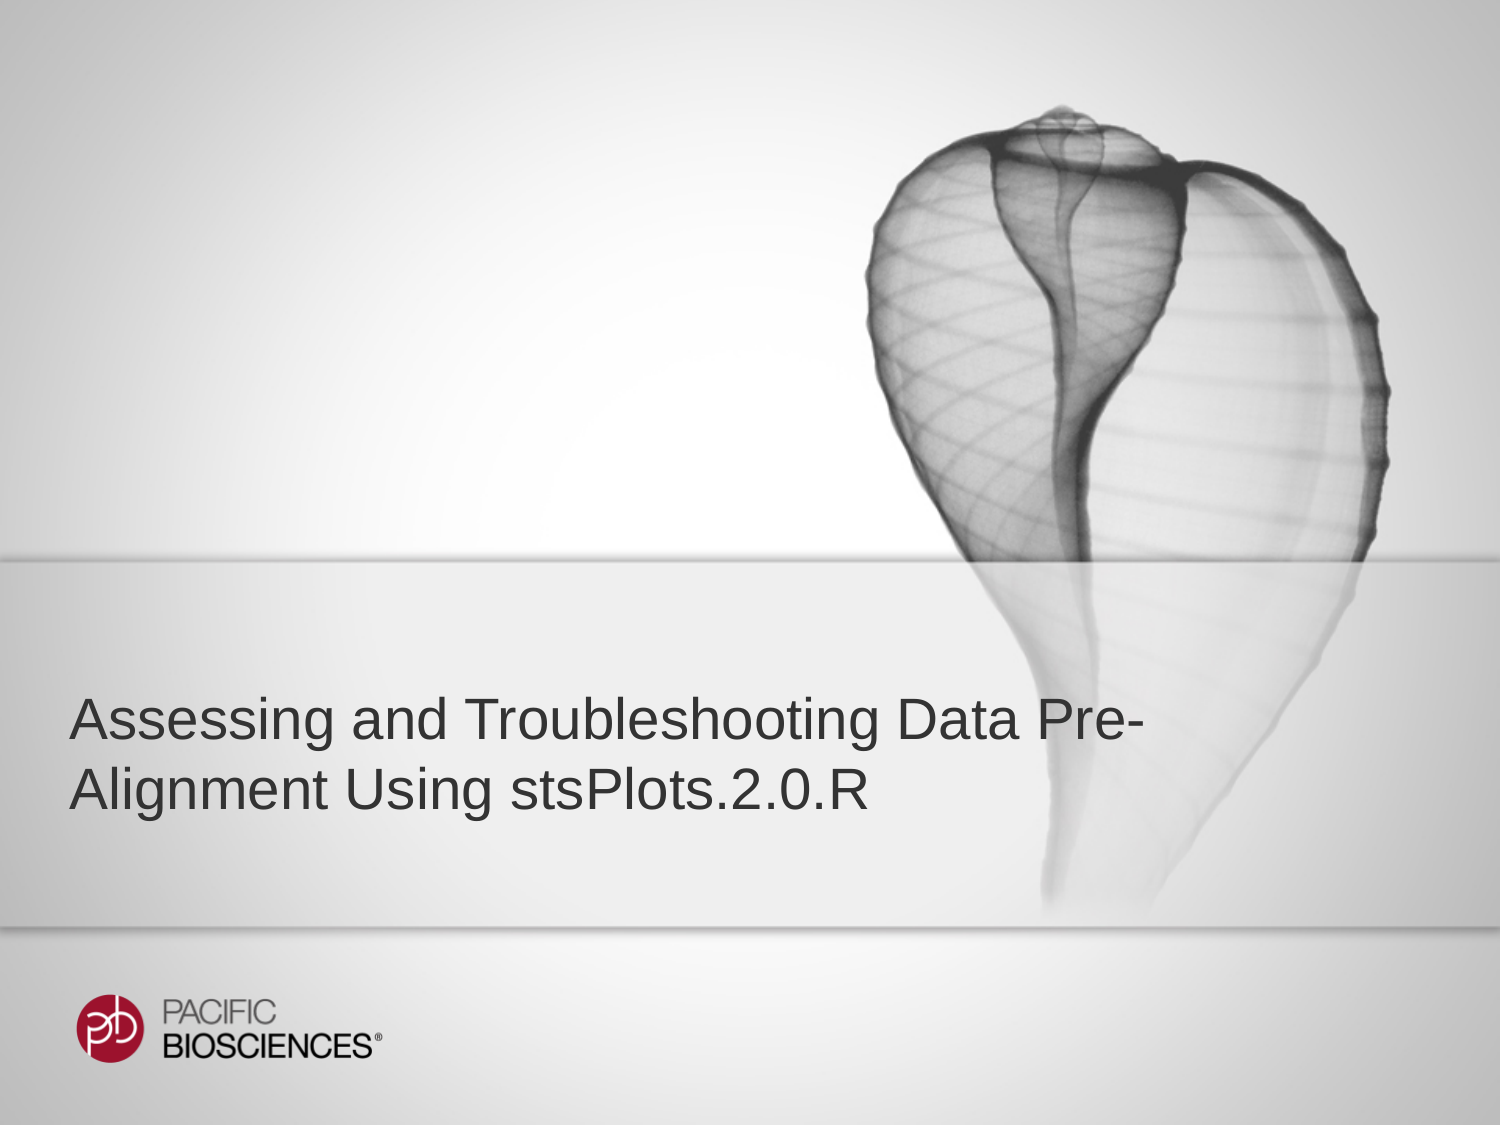

# Assessing and Troubleshooting Data Pre-Alignment Using stsPlots.2.0.R